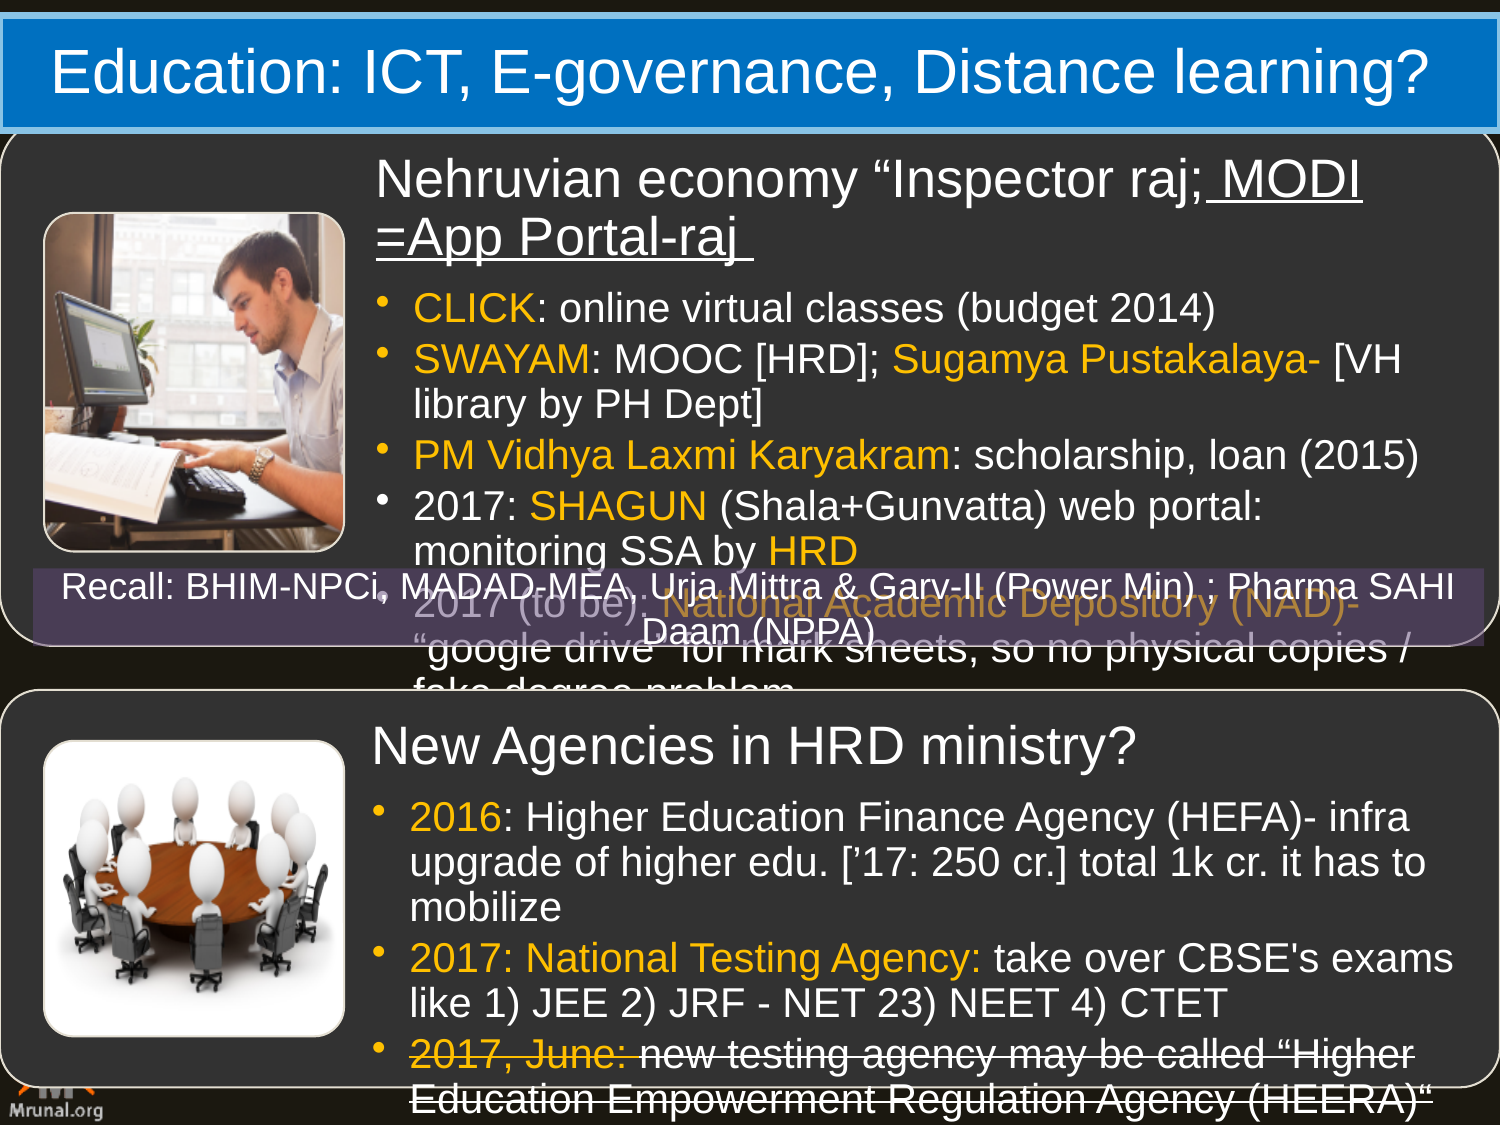

# Education: ICT, E-governance, Distance learning?
Nehruvian economy “Inspector raj; MODI =App Portal-raj
CLICK: online virtual classes (budget 2014)
SWAYAM: MOOC [HRD]; Sugamya Pustakalaya- [VH library by PH Dept]
PM Vidhya Laxmi Karyakram: scholarship, loan (2015)
2017: SHAGUN (Shala+Gunvatta) web portal: monitoring SSA by HRD
2017 (to be): National Academic Depository (NAD)- “google drive” for mark sheets, so no physical copies / fake degree problem.
Although Digilocker already in Electronics Ministry for all public docx.
New Agencies in HRD ministry?
2016: Higher Education Finance Agency (HEFA)- infra upgrade of higher edu. [’17: 250 cr.] total 1k cr. it has to mobilize
2017: National Testing Agency: take over CBSE's exams like 1) JEE 2) JRF - NET 23) NEET 4) CTET
2017, June: new testing agency may be called “Higher Education Empowerment Regulation Agency (HEERA)“
Recall: BHIM-NPCi, MADAD-MEA, Urja Mittra & Garv-II (Power Min) ; Pharma SAHI Daam (NPPA)